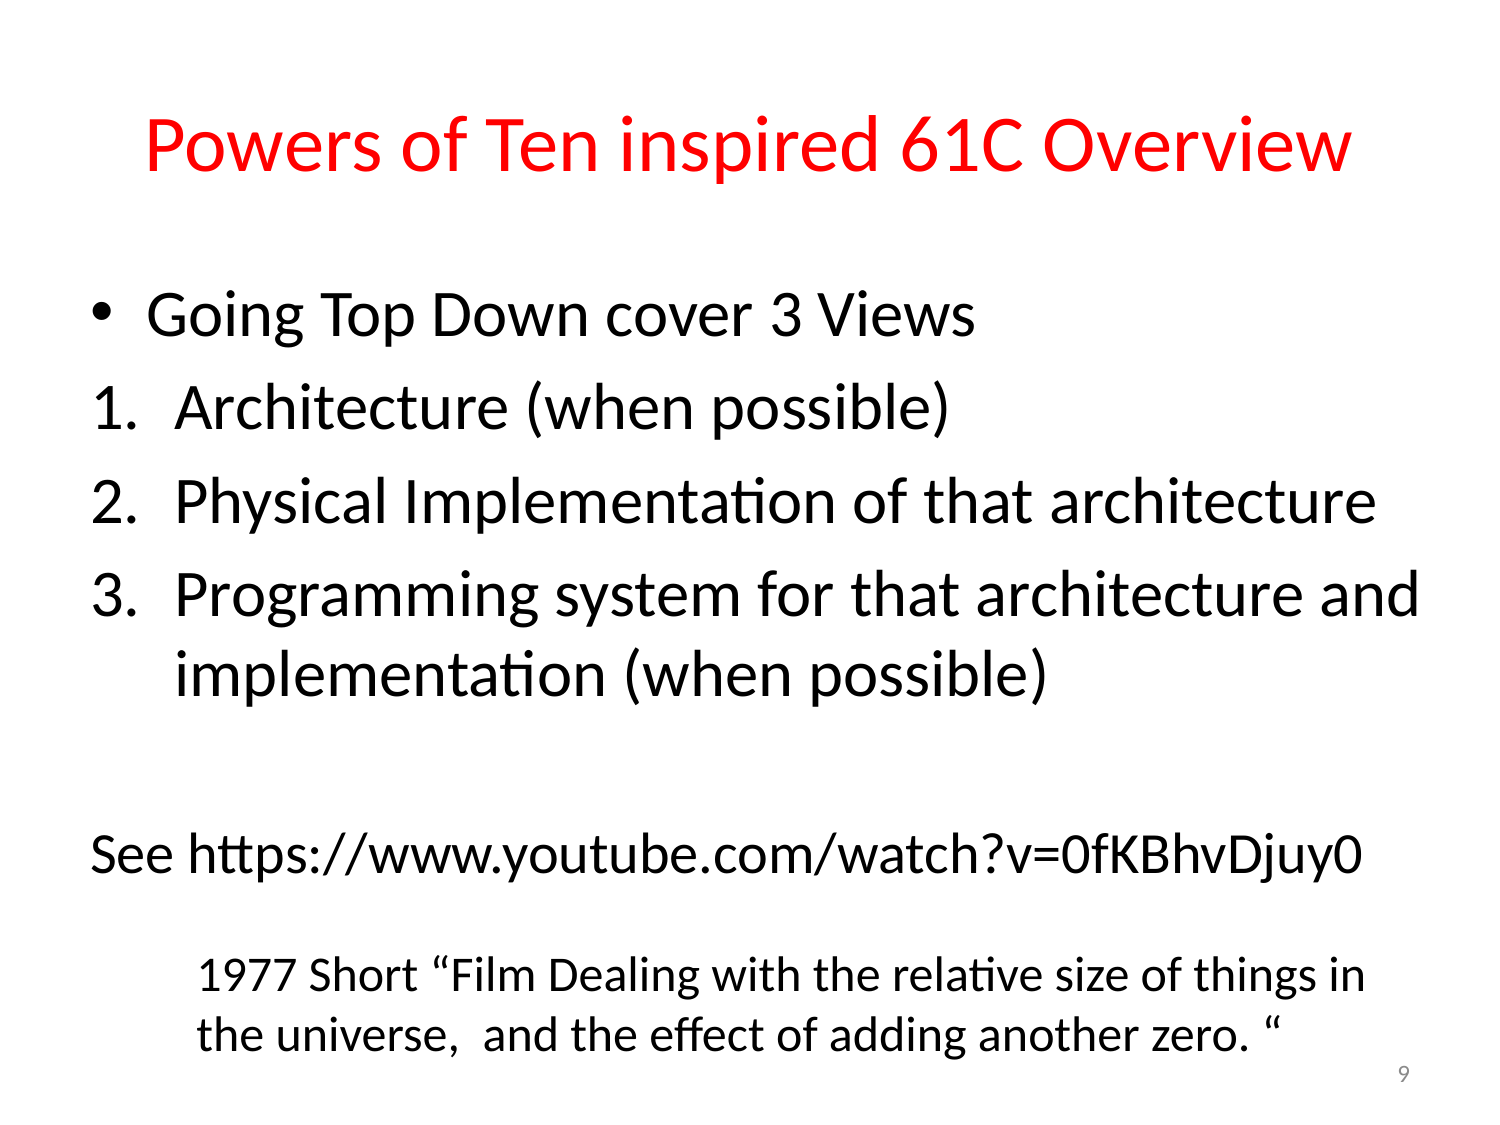

# Powers of Ten inspired 61C Overview
Going Top Down cover 3 Views
Architecture (when possible)
Physical Implementation of that architecture
Programming system for that architecture and implementation (when possible)

See https://www.youtube.com/watch?v=0fKBhvDjuy0
1977 Short “Film Dealing with the relative size of things in the universe,  and the effect of adding another zero. “
9